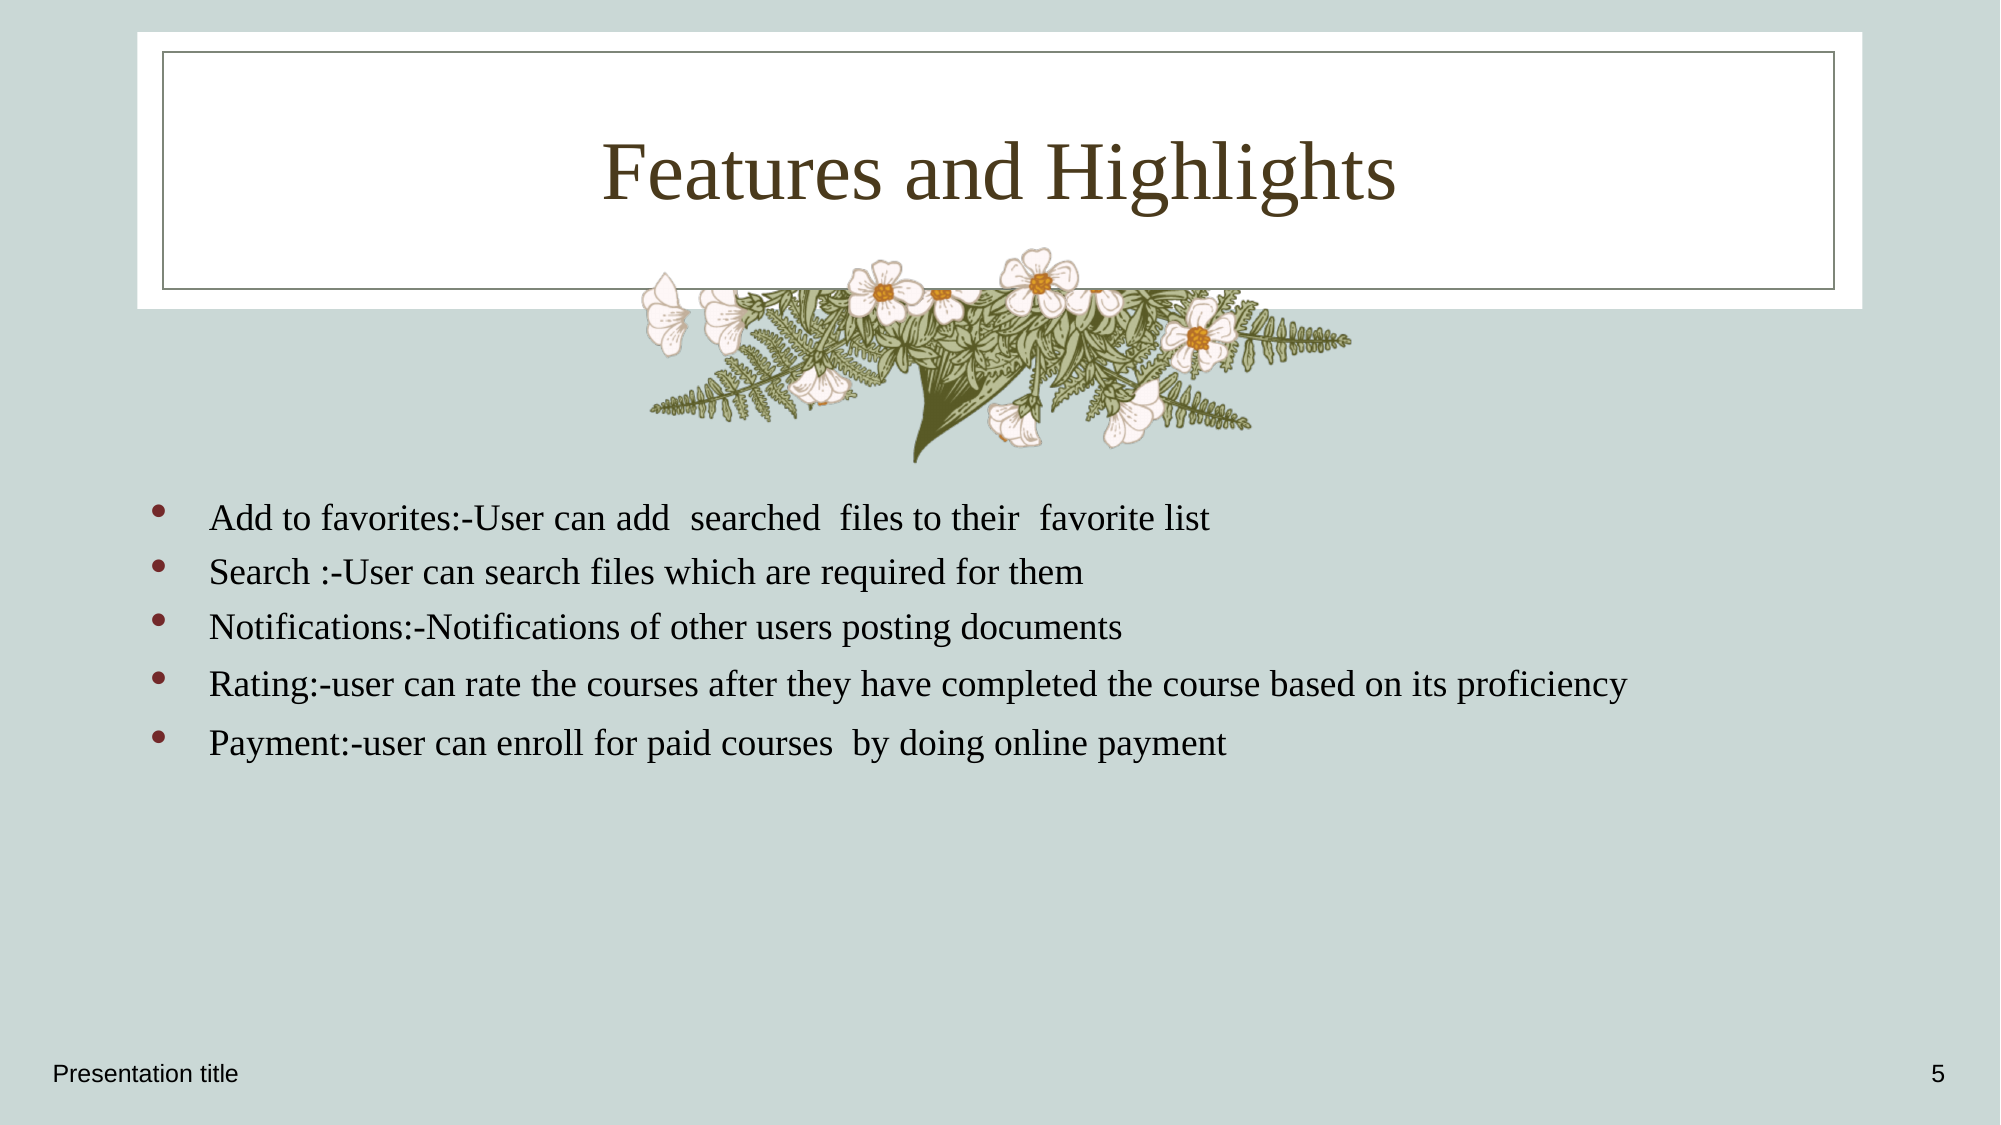

# Features and Highlights
Add to favorites:-User can add  searched  files to their  favorite list
Search :-User can search files which are required for them
Notifications:-Notifications of other users posting documents
Rating:-user can rate the courses after they have completed the course based on its proficiency
Payment:-user can enroll for paid courses  by doing online payment
Presentation title
5